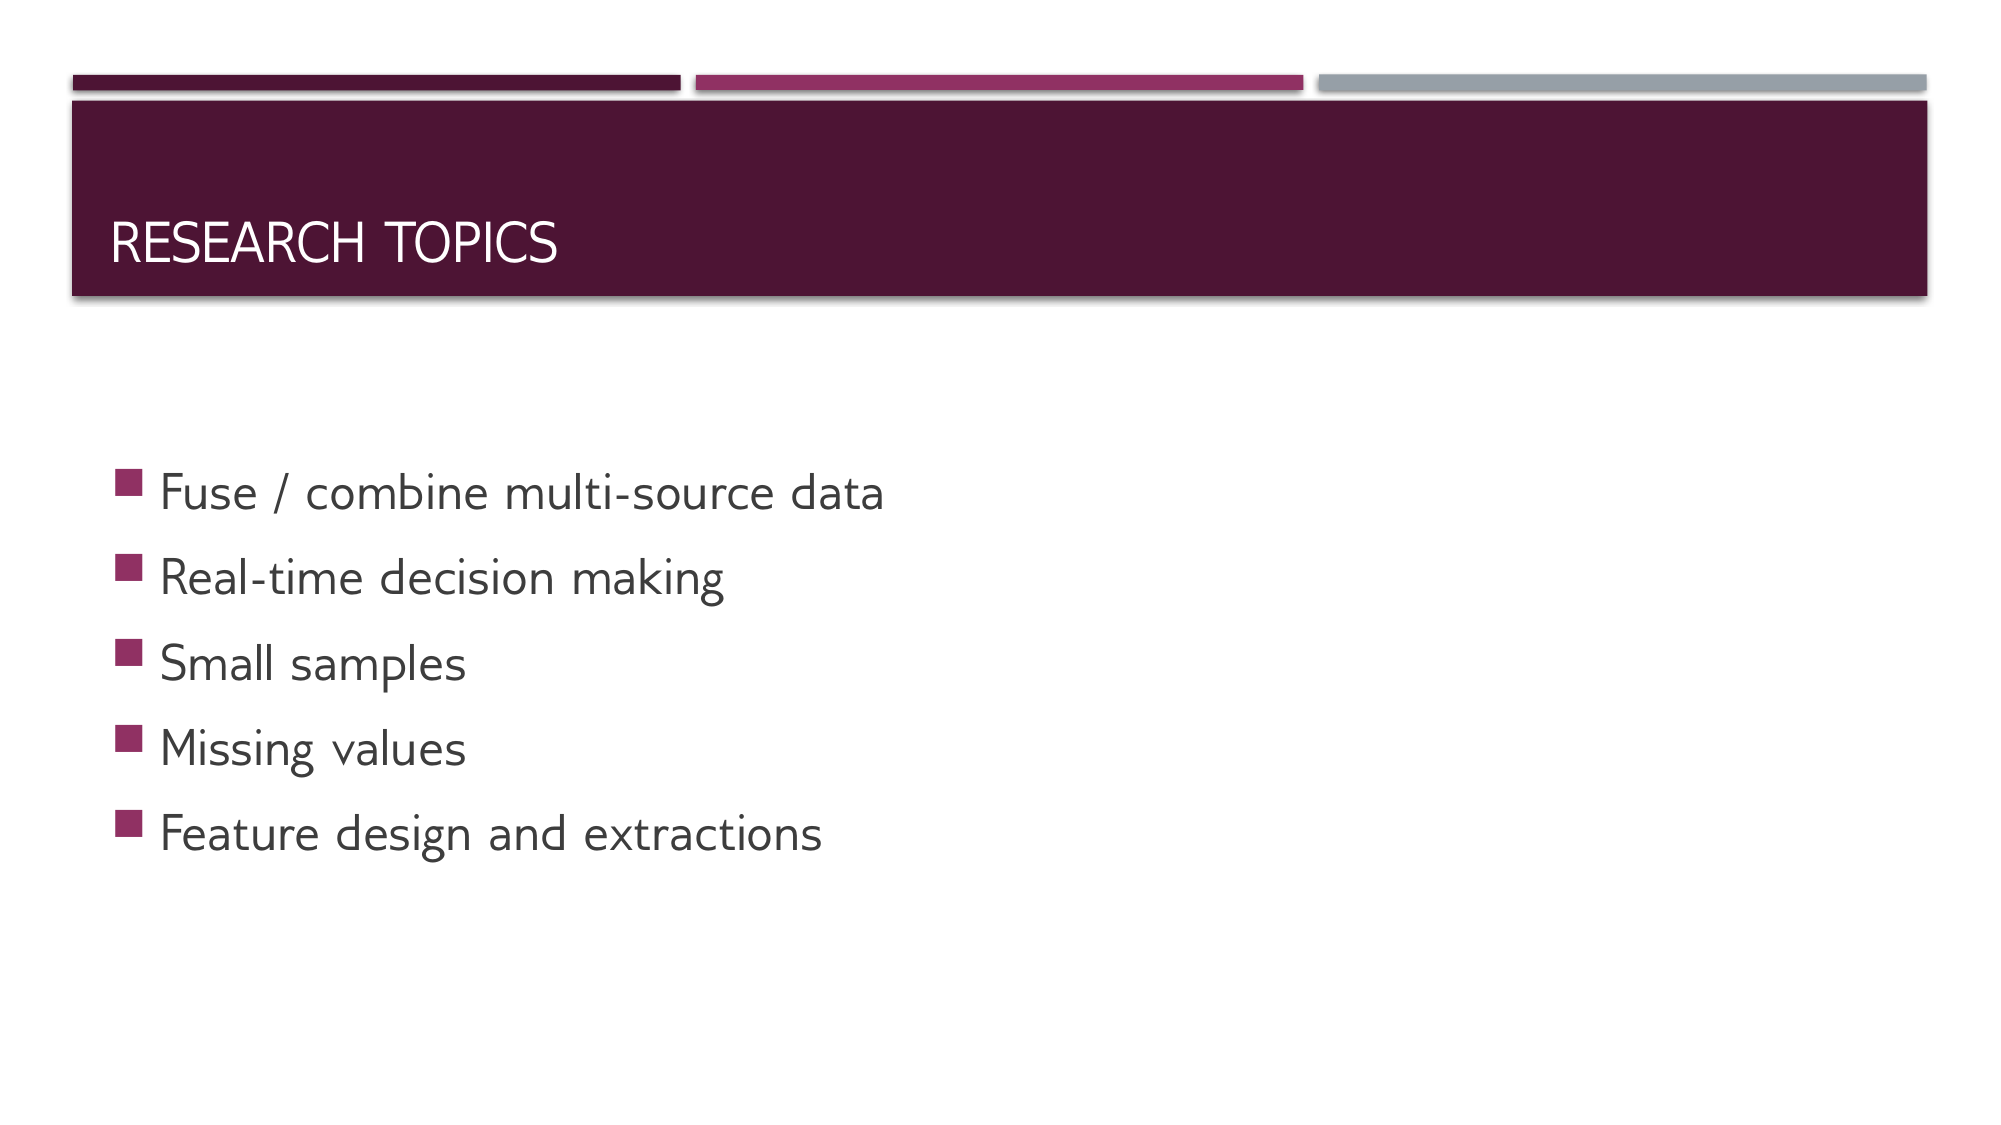

# Research topics
Fuse / combine multi-source data
Real-time decision making
Small samples
Missing values
Feature design and extractions